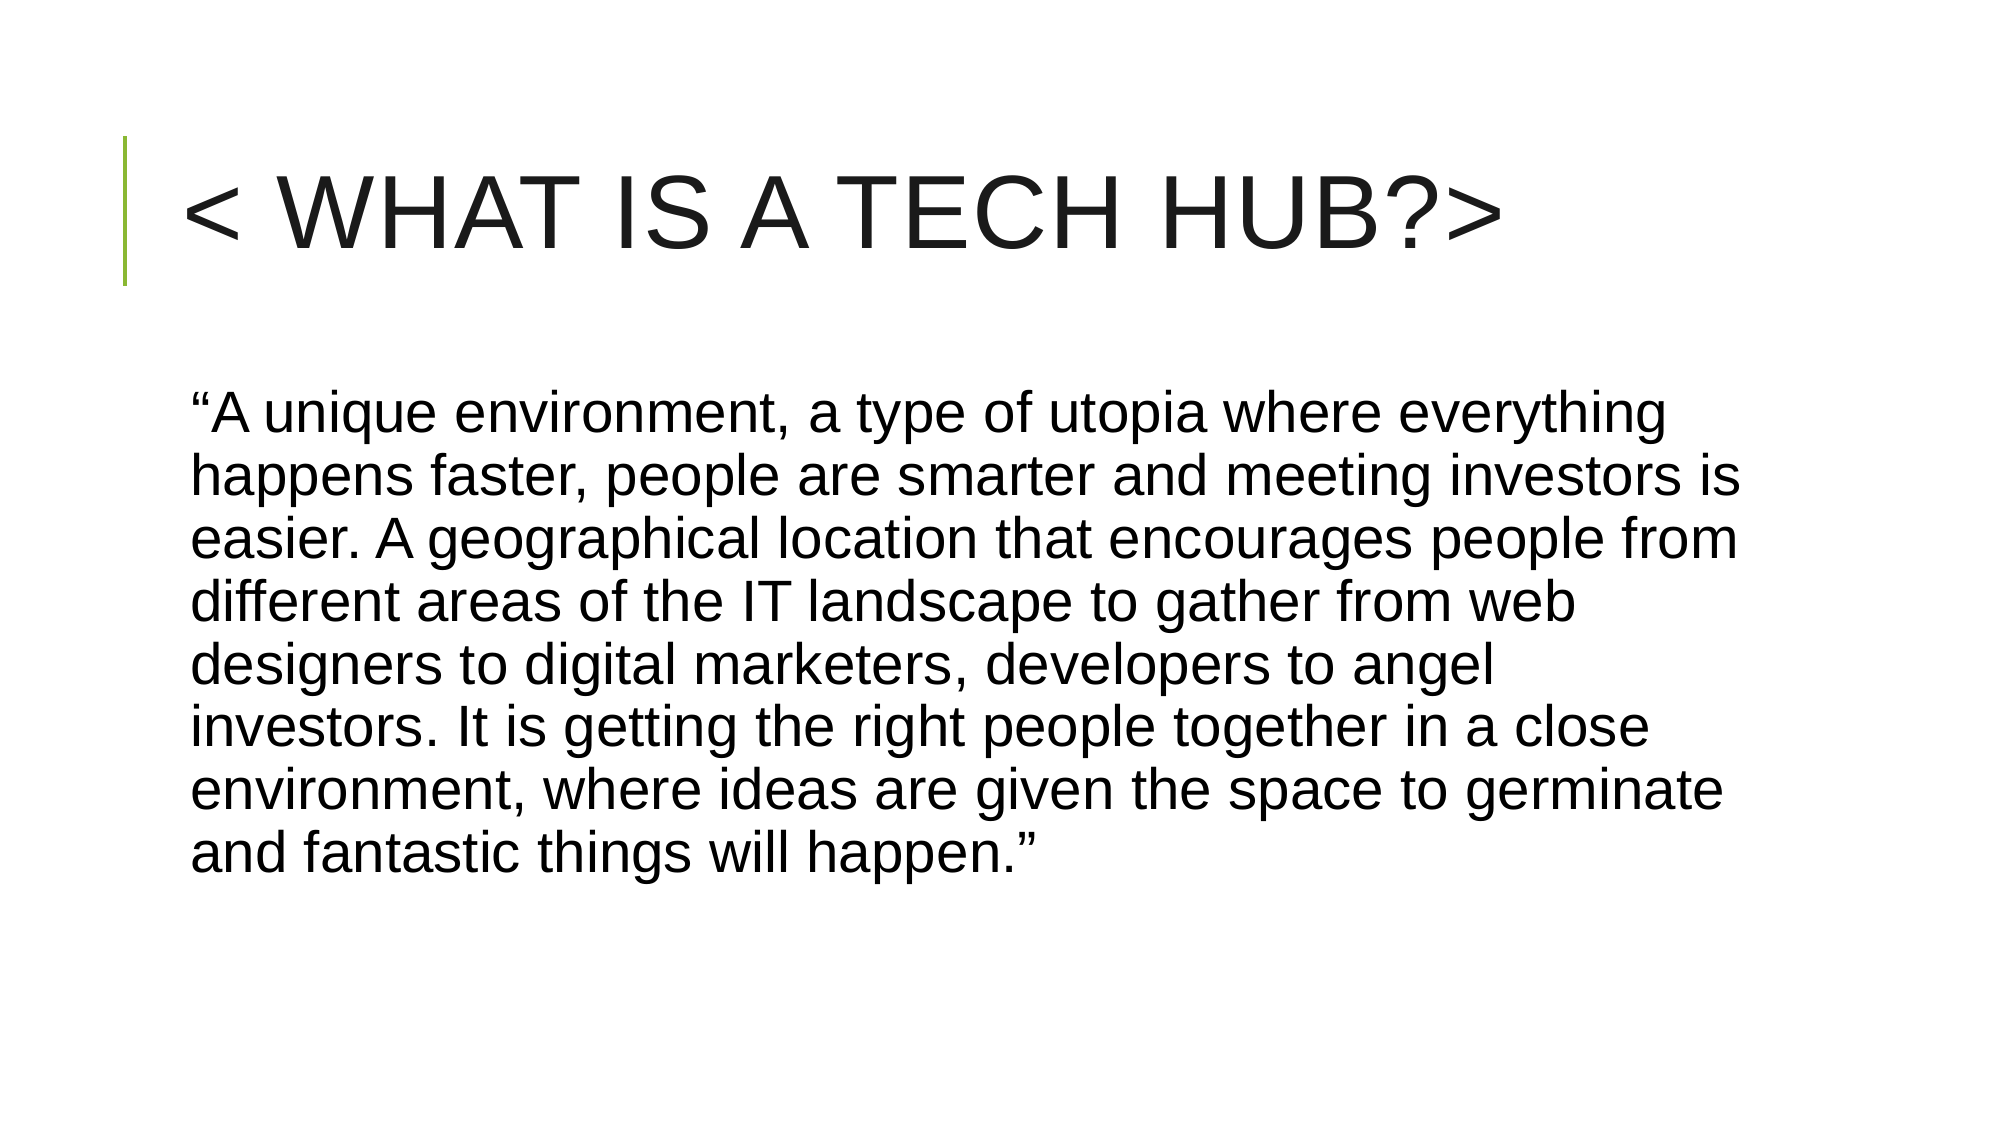

# < What is a tech hub?>
“A unique environment, a type of utopia where everything happens faster, people are smarter and meeting investors is easier. A geographical location that encourages people from different areas of the IT landscape to gather from web designers to digital marketers, developers to angel investors. It is getting the right people together in a close environment, where ideas are given the space to germinate and fantastic things will happen.”